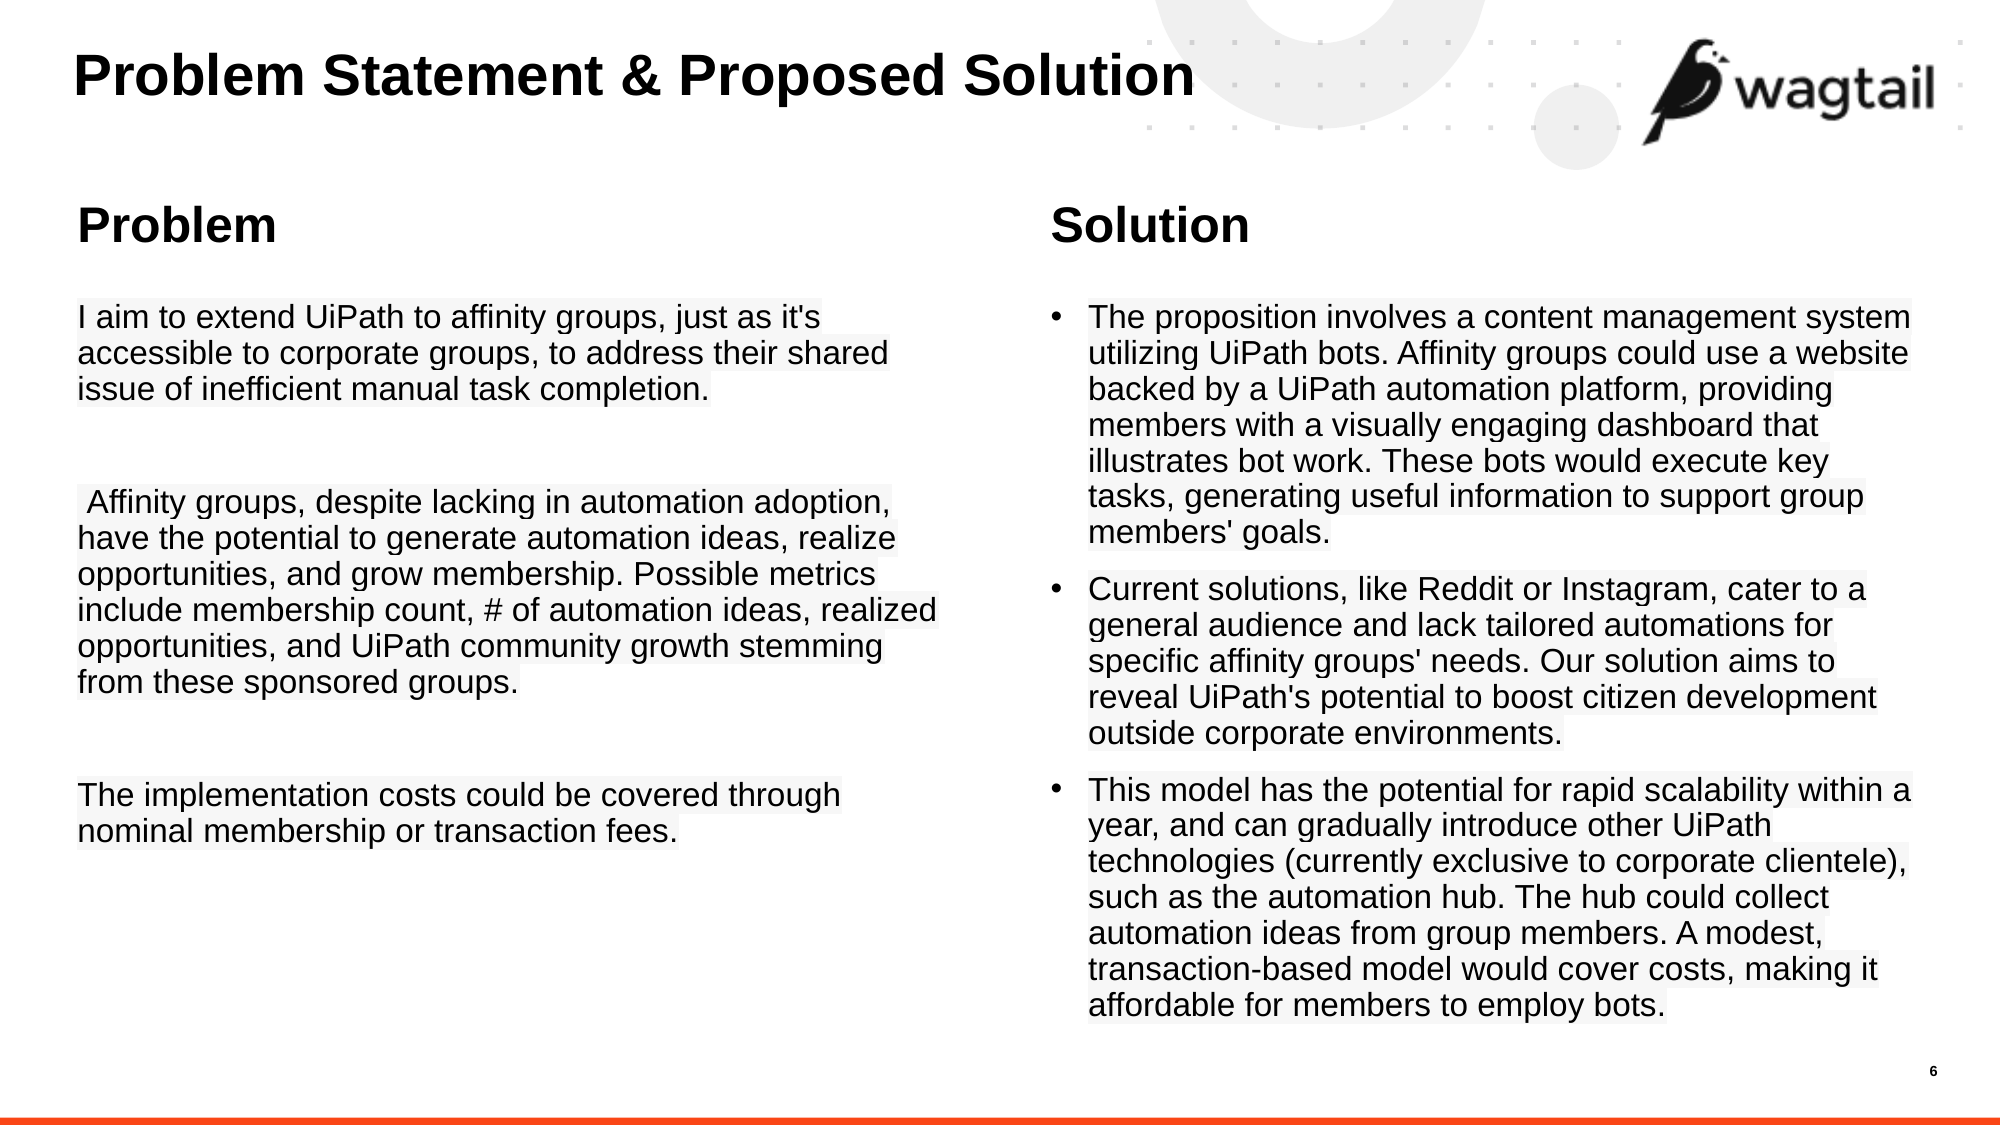

Problem Statement & Proposed Solution
Problem
Solution
I aim to extend UiPath to affinity groups, just as it's accessible to corporate groups, to address their shared issue of inefficient manual task completion.

 Affinity groups, despite lacking in automation adoption, have the potential to generate automation ideas, realize opportunities, and grow membership. Possible metrics include membership count, # of automation ideas, realized opportunities, and UiPath community growth stemming from these sponsored groups.

The implementation costs could be covered through nominal membership or transaction fees.
The proposition involves a content management system utilizing UiPath bots. Affinity groups could use a website backed by a UiPath automation platform, providing members with a visually engaging dashboard that illustrates bot work. These bots would execute key tasks, generating useful information to support group members' goals.
Current solutions, like Reddit or Instagram, cater to a general audience and lack tailored automations for specific affinity groups' needs. Our solution aims to reveal UiPath's potential to boost citizen development outside corporate environments.
This model has the potential for rapid scalability within a year, and can gradually introduce other UiPath technologies (currently exclusive to corporate clientele), such as the automation hub. The hub could collect automation ideas from group members. A modest, transaction-based model would cover costs, making it affordable for members to employ bots.